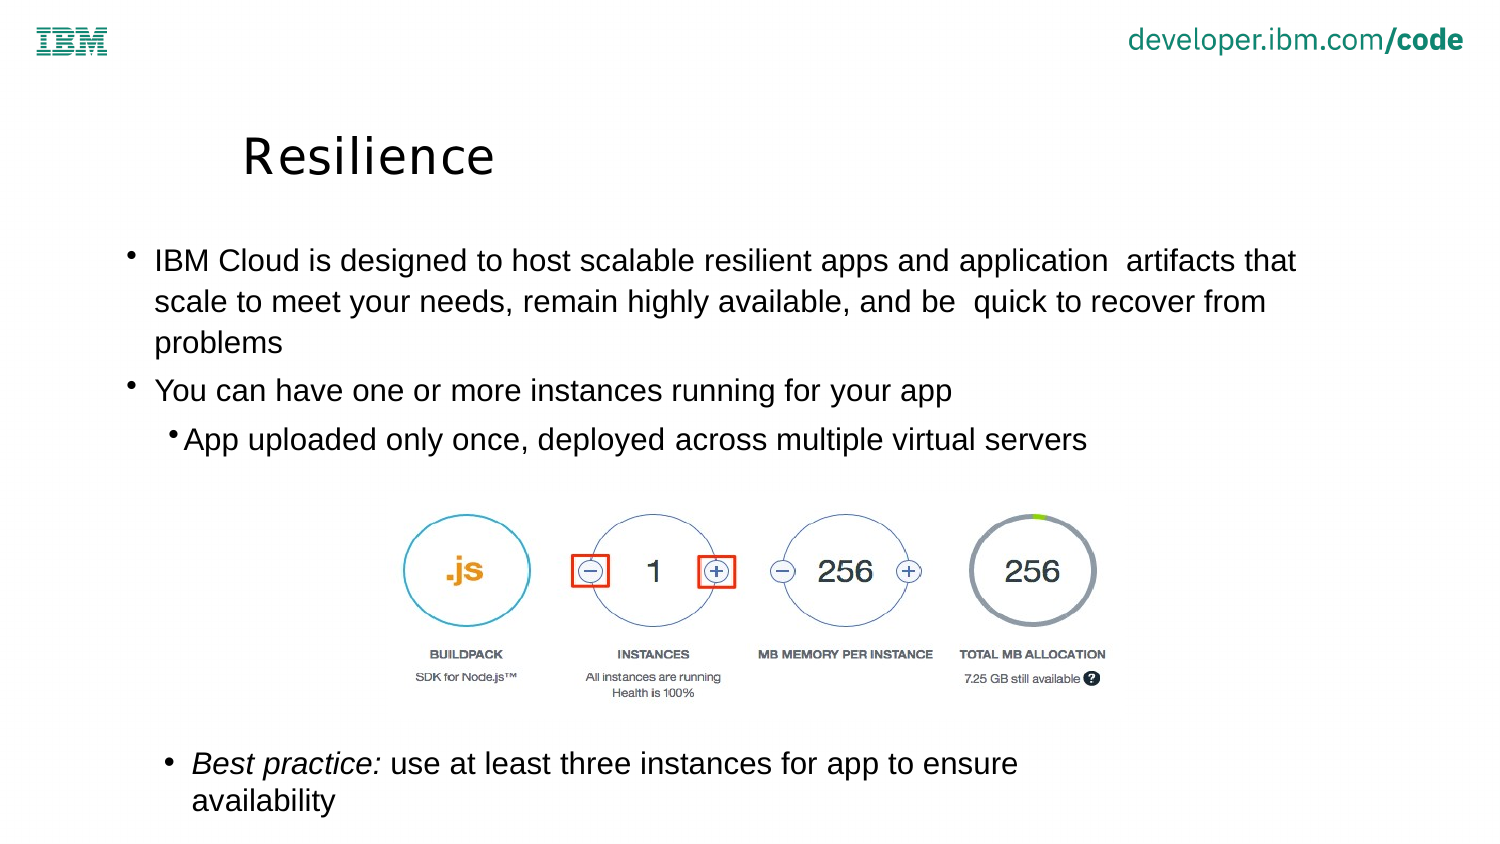

# Resilience
IBM Cloud is designed to host scalable resilient apps and application  artifacts that scale to meet your needs, remain highly available, and be  quick to recover from problems
You can have one or more instances running for your app
App uploaded only once, deployed across multiple virtual servers

Best practice: use at least three instances for app to ensure availability